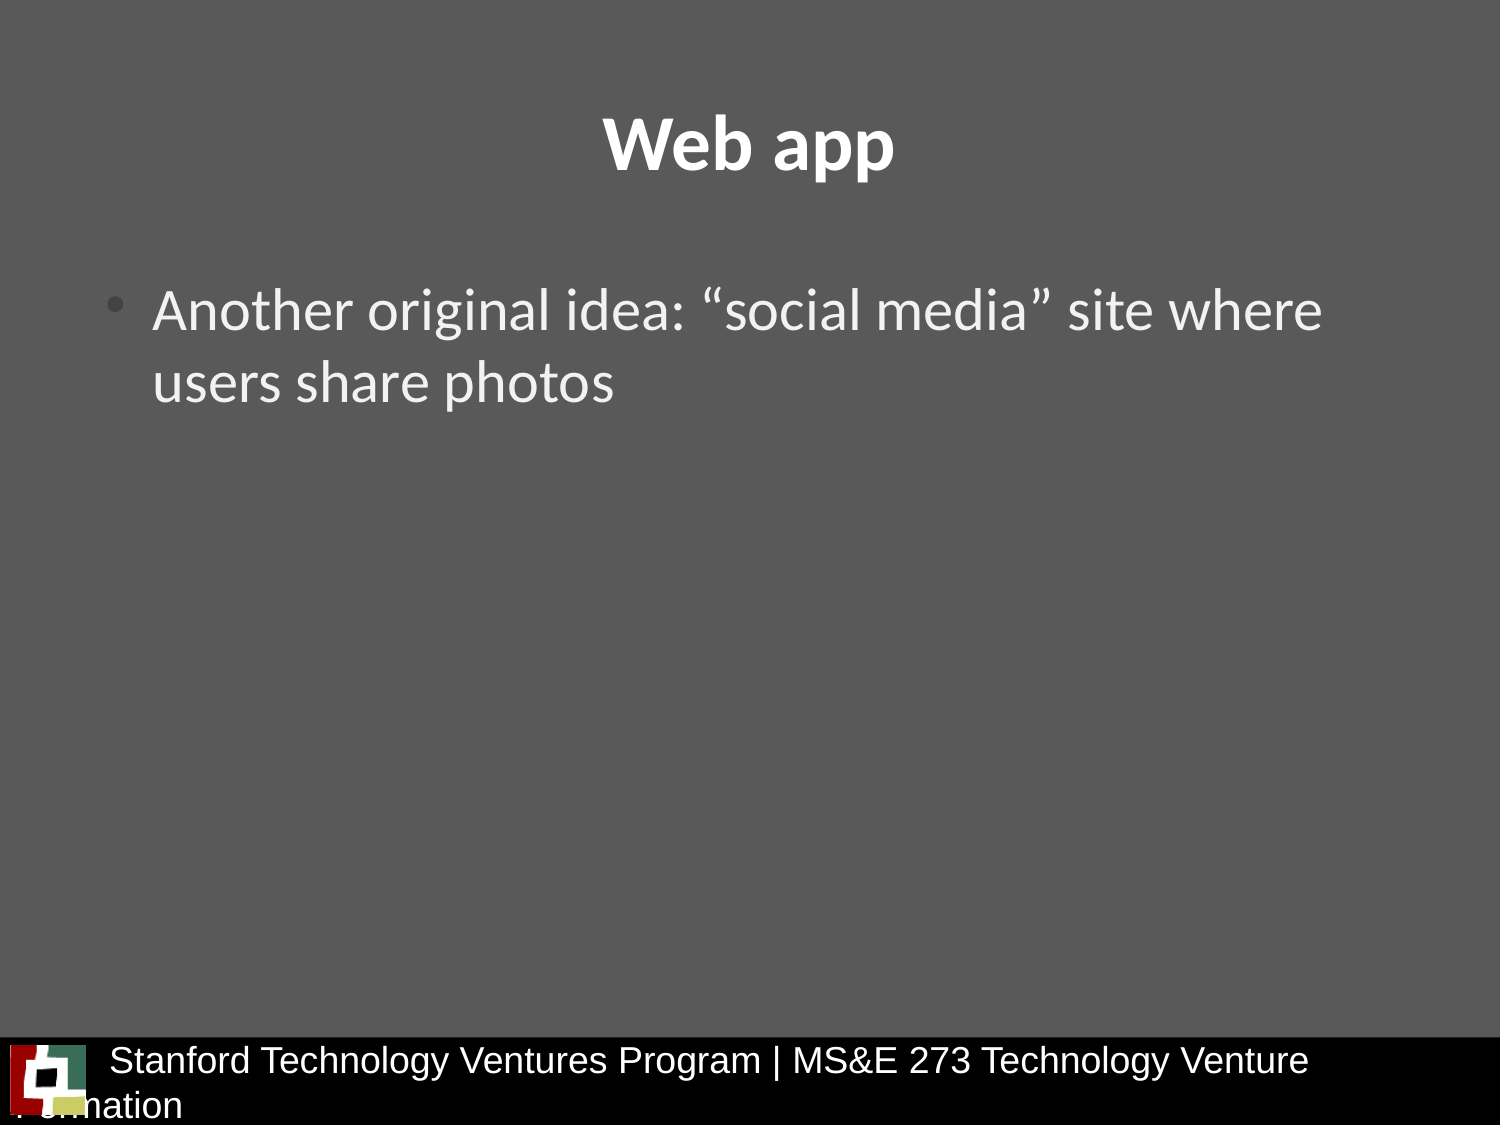

Web app
Another original idea: “social media” site where users share photos